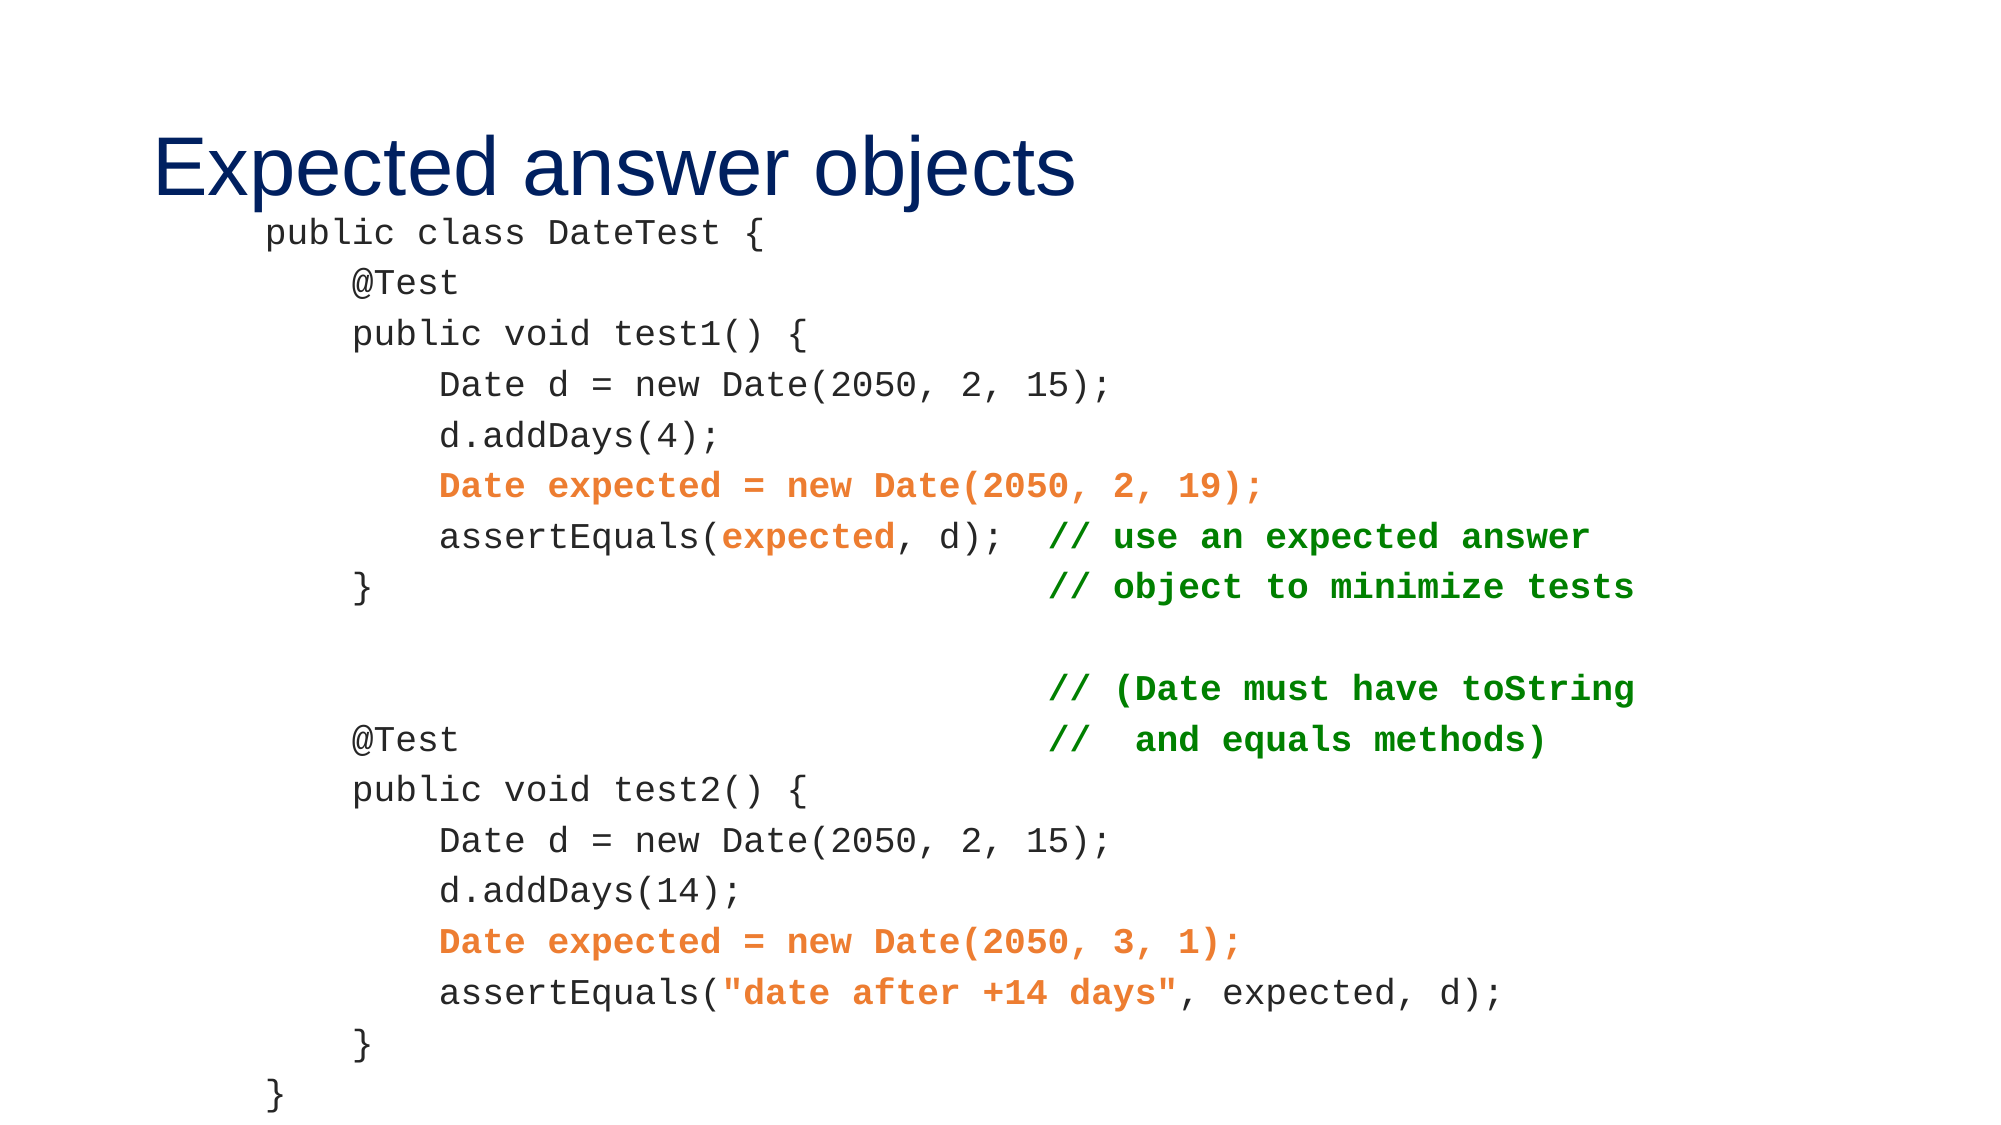

# Expected answer objects
public class DateTest {
    @Test
    public void test1() {
        Date d = new Date(2050, 2, 15);
        d.addDays(4);
        Date expected = new Date(2050, 2, 19);
        assertEquals(expected, d);  // use an expected answer
    }                               // object to minimize tests

                                    // (Date must have toString
    @Test                           //  and equals methods)
    public void test2() {
        Date d = new Date(2050, 2, 15);
        d.addDays(14);
        Date expected = new Date(2050, 3, 1);
        assertEquals("date after +14 days", expected, d);
    }
}